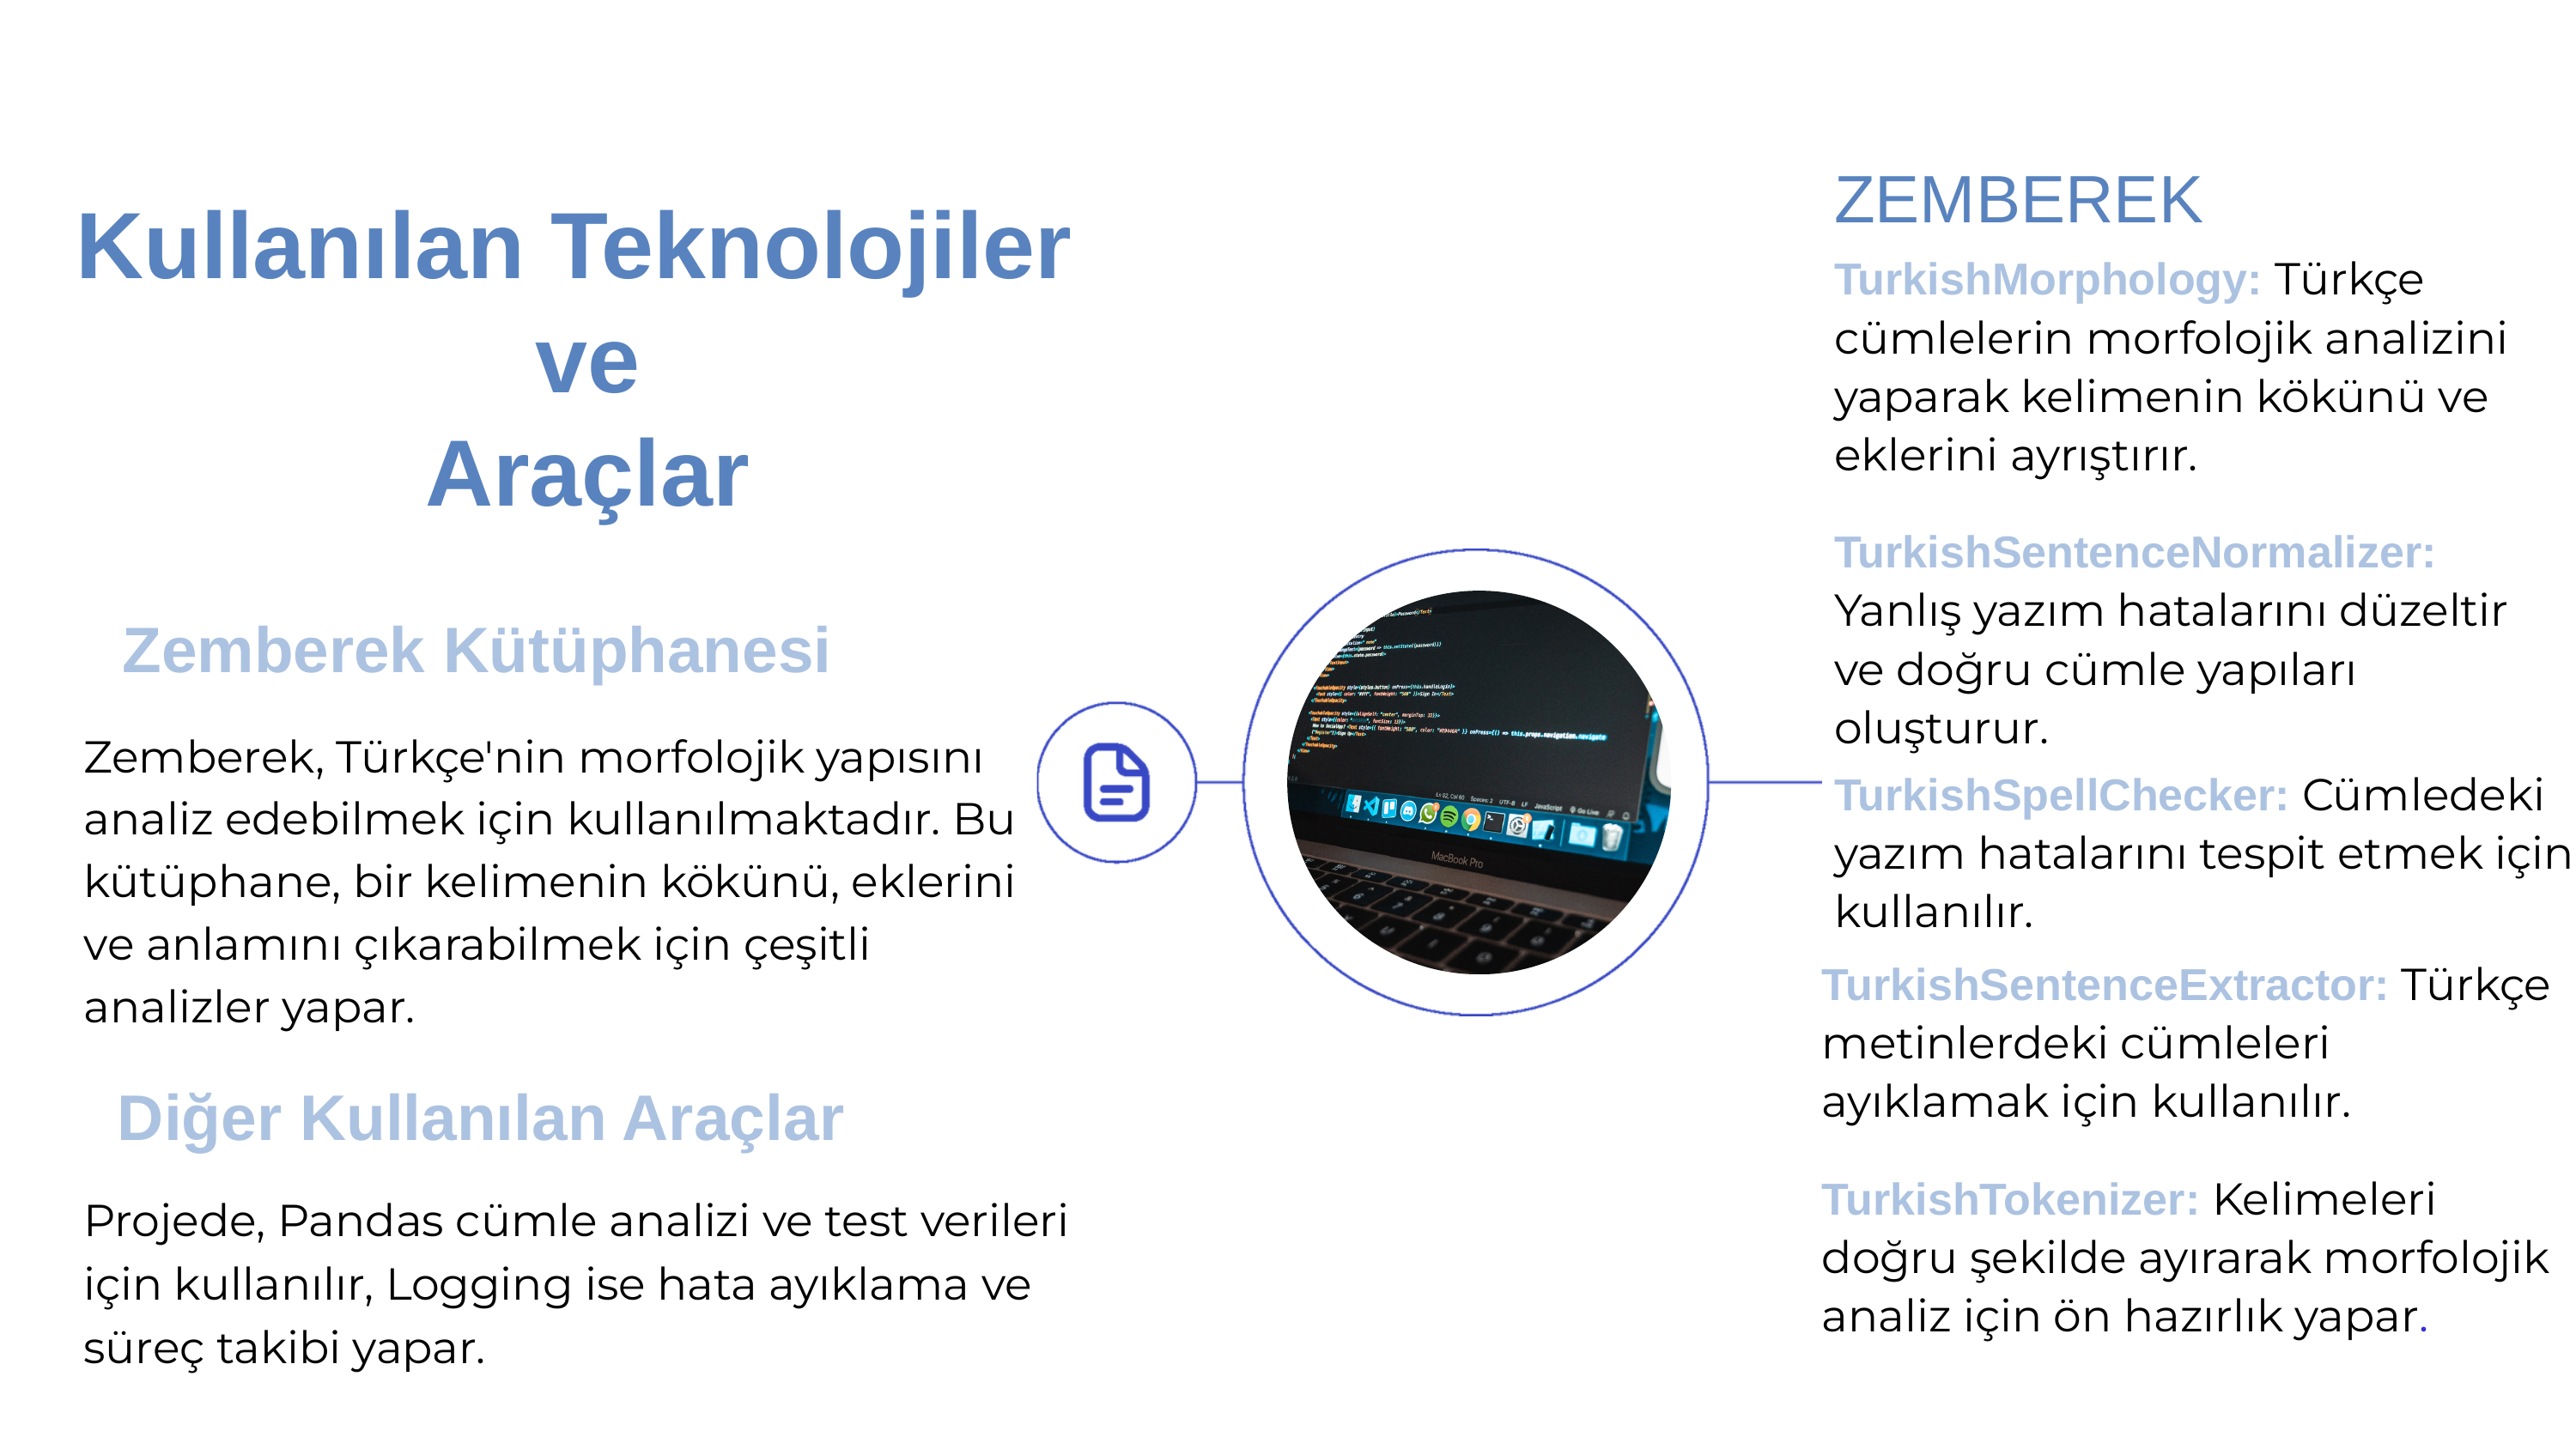

ZEMBEREK
Kullanılan Teknolojiler
 ve
 Araçlar
TurkishMorphology: Türkçe cümlelerin morfolojik analizini yaparak kelimenin kökünü ve eklerini ayrıştırır.
TurkishSentenceNormalizer: Yanlış yazım hatalarını düzeltir ve doğru cümle yapıları oluşturur.

Zemberek Kütüphanesi

Zemberek, Türkçe'nin morfolojik yapısını analiz edebilmek için kullanılmaktadır. Bu kütüphane, bir kelimenin kökünü, eklerini ve anlamını çıkarabilmek için çeşitli analizler yapar.

TurkishSpellChecker: Cümledeki yazım hatalarını tespit etmek için kullanılır.
TurkishSentenceExtractor: Türkçe metinlerdeki cümleleri ayıklamak için kullanılır.
Diğer Kullanılan Araçlar

Projede, Python ve Pan

Projede, Pandas cümle analizi ve test verileri için kullanılır, Logging ise hata ayıklama ve süreç takibi yapar.
TurkishTokenizer: Kelimeleri doğru şekilde ayırarak morfolojik analiz için ön hazırlık yapar.